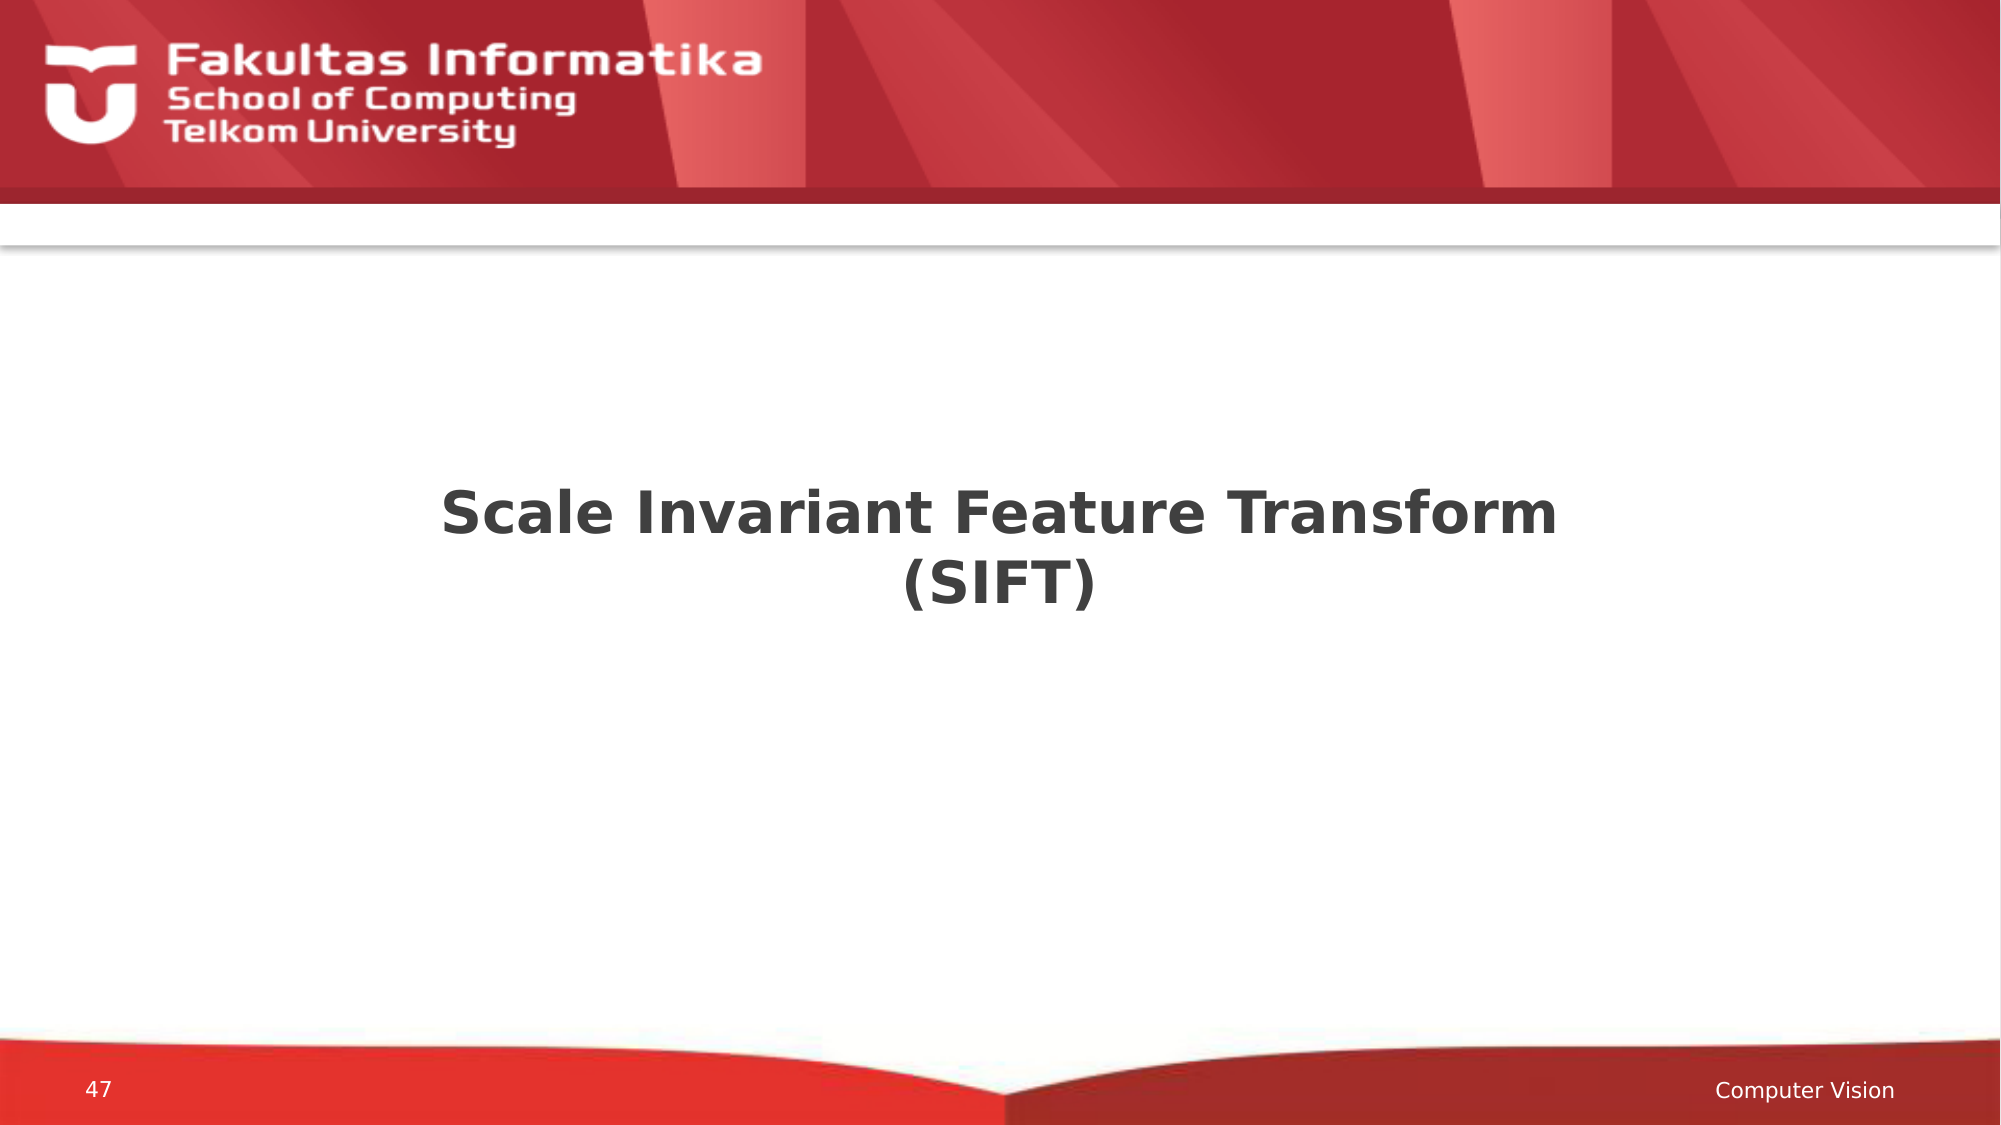

# Scale Invariant Feature Transform (SIFT)
Computer Vision
47